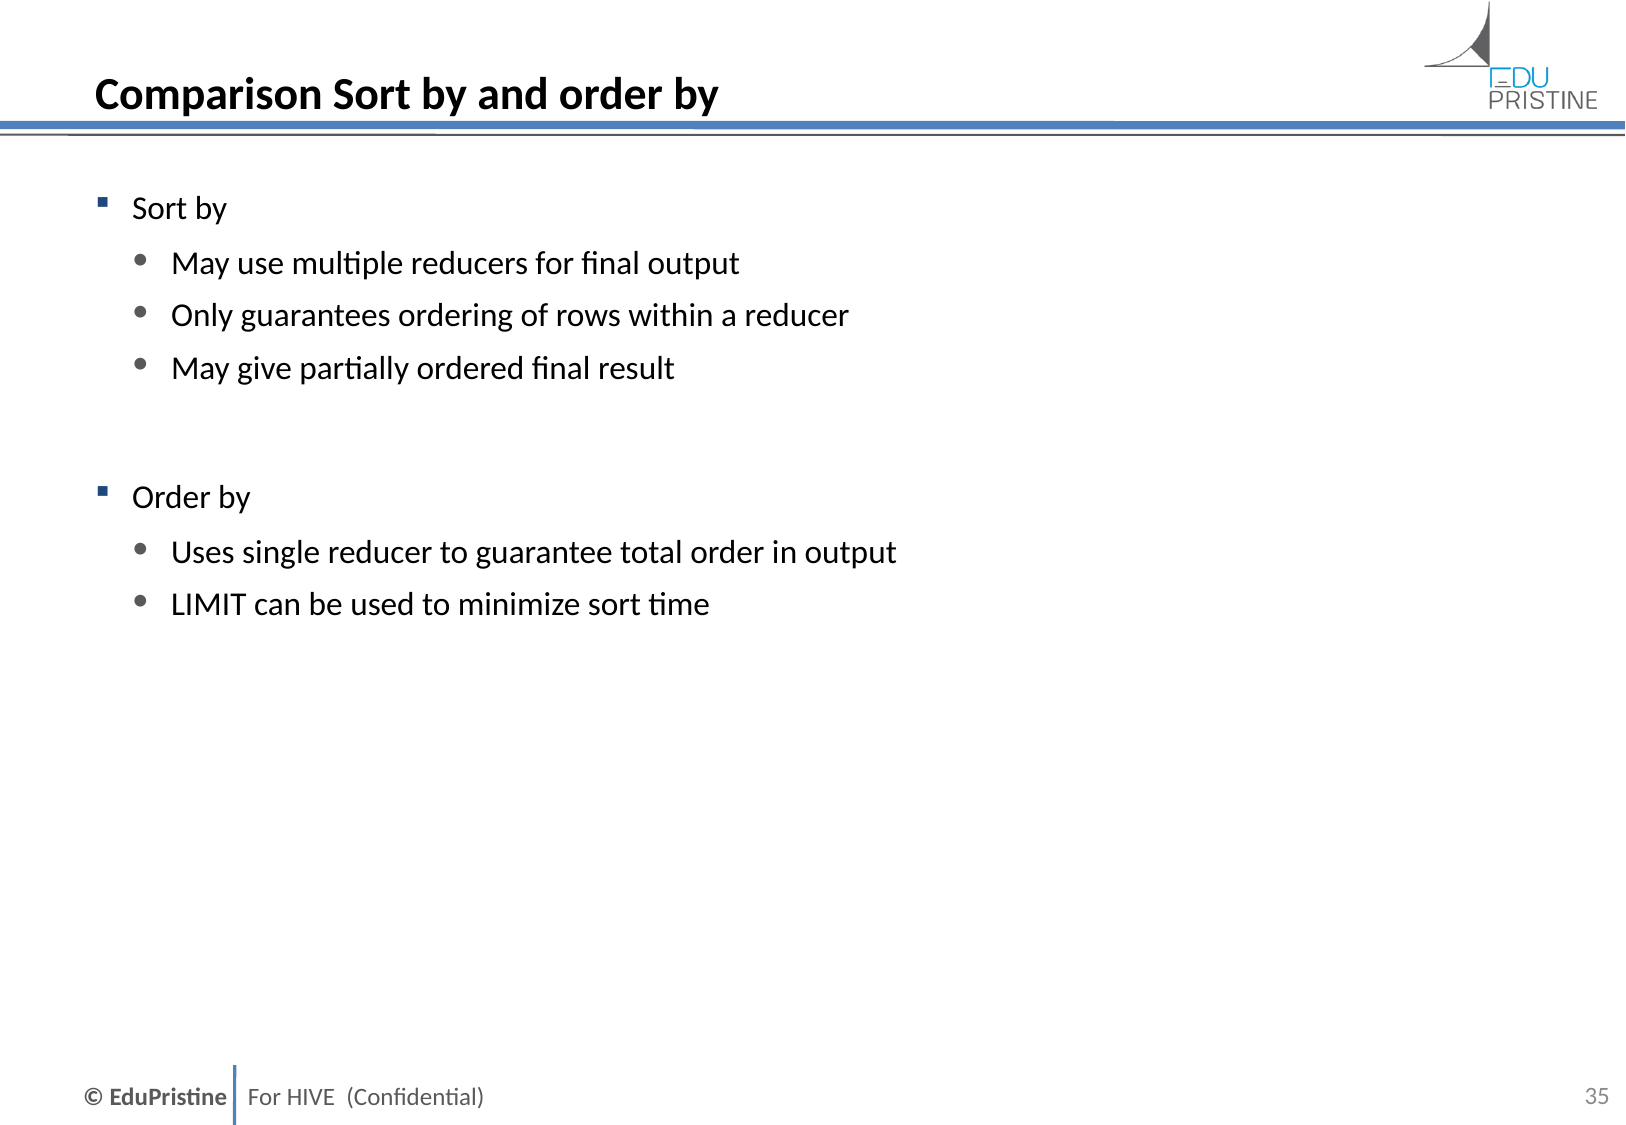

# Comparison Sort by and order by
Sort by
May use multiple reducers for final output
Only guarantees ordering of rows within a reducer
May give partially ordered final result

Order by
Uses single reducer to guarantee total order in output
LIMIT can be used to minimize sort time
35